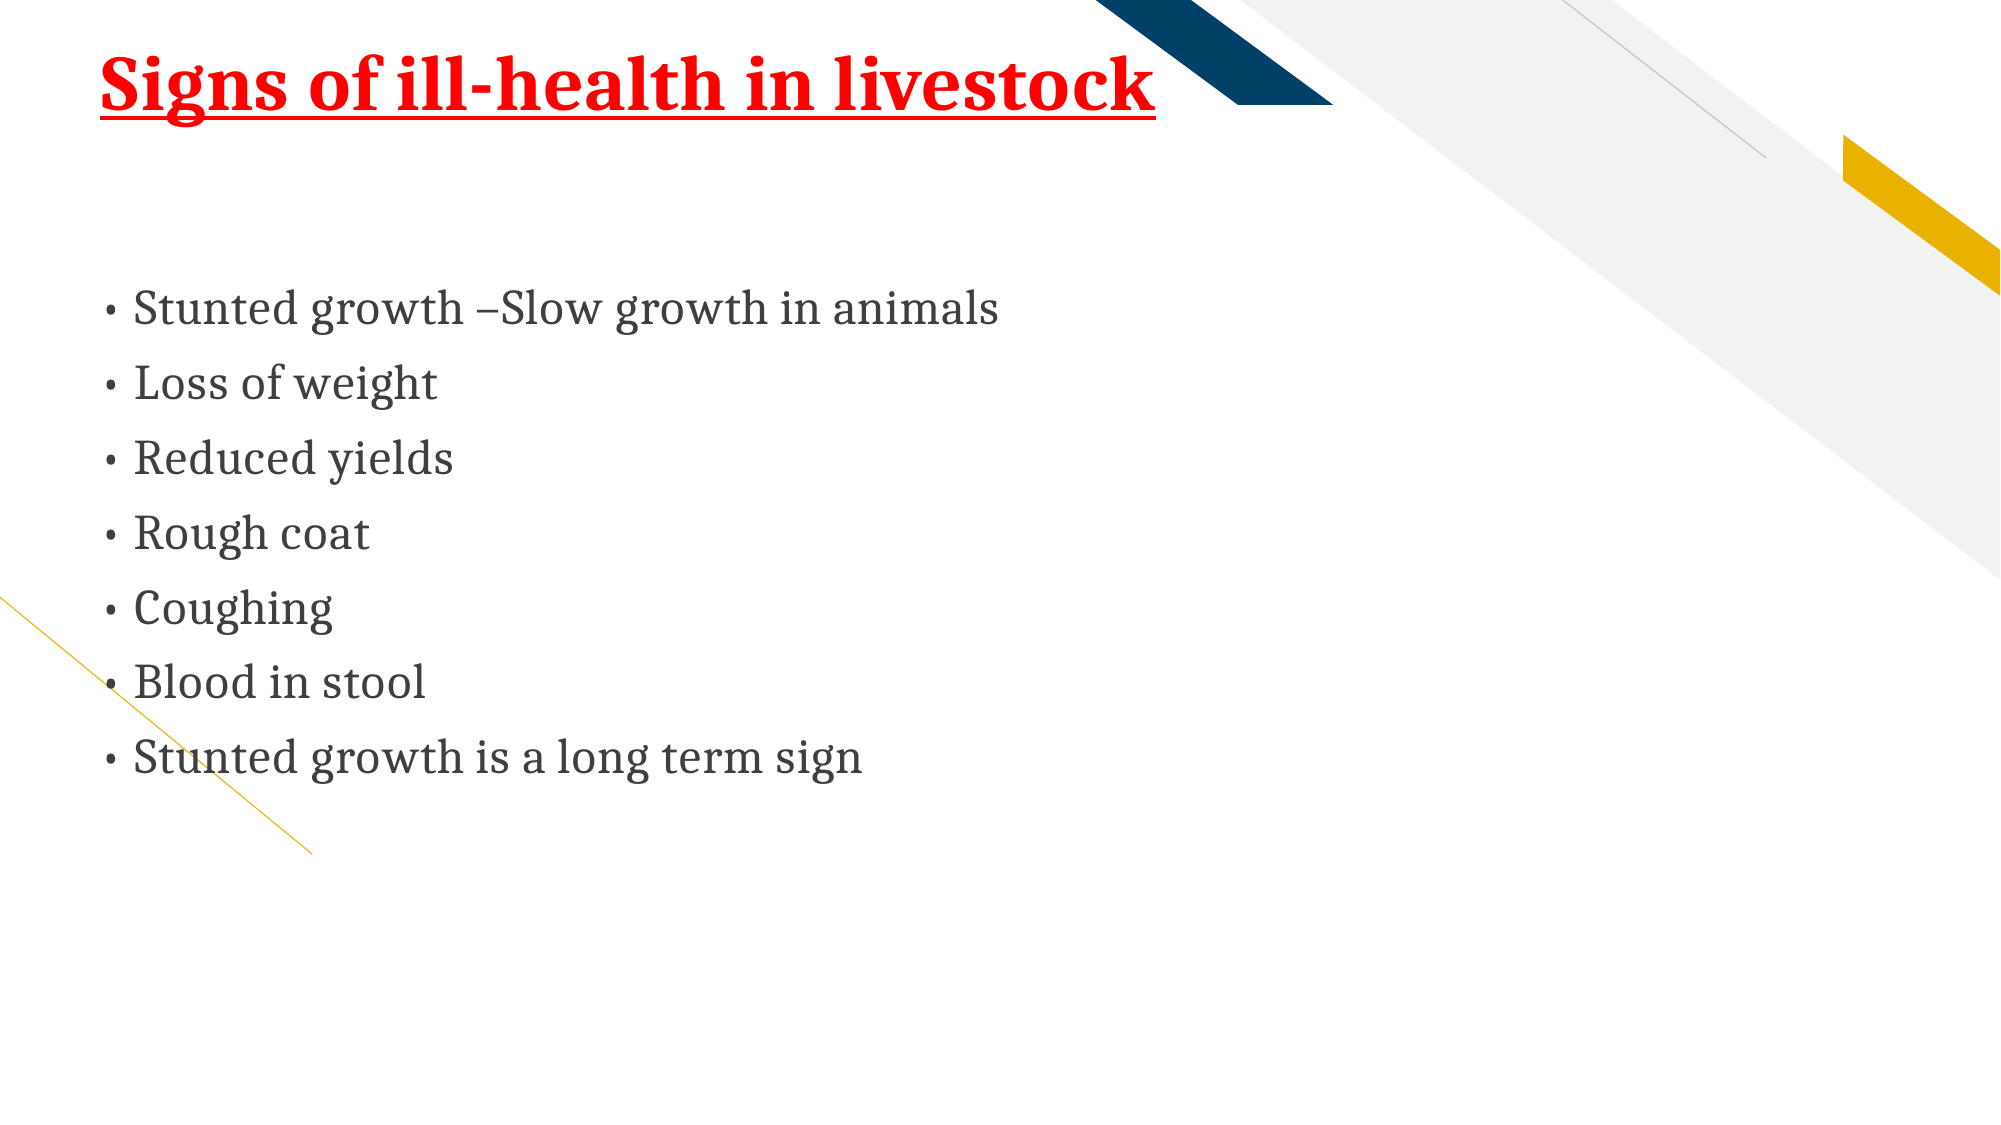

# Signs of ill-health in livestock
• Stunted growth –Slow growth in animals
• Loss of weight
• Reduced yields
• Rough coat
• Coughing
• Blood in stool
• Stunted growth is a long term sign